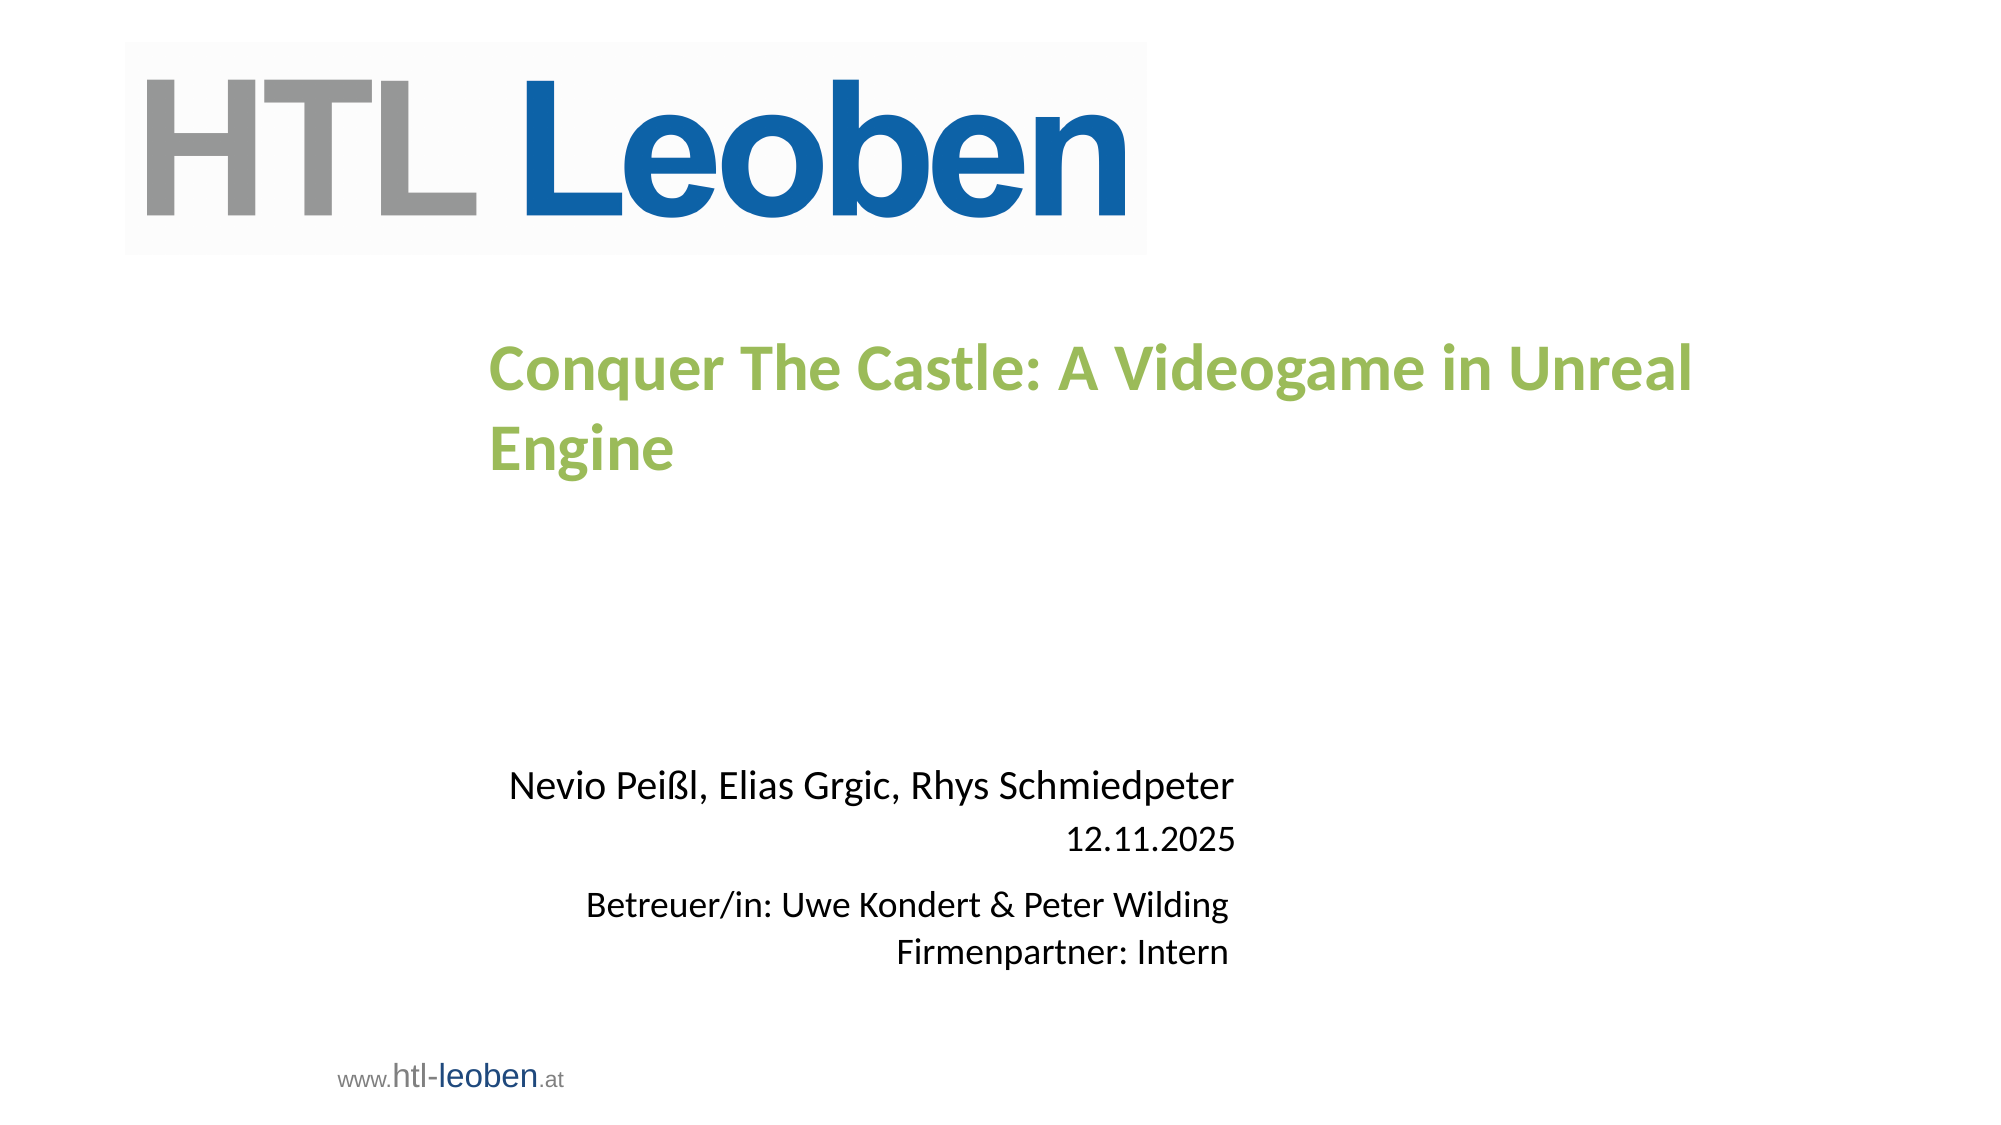

Conquer The Castle: A Videogame in Unreal Engine

Nevio Peißl, Elias Grgic, Rhys Schmiedpeter
12.11.2025
Betreuer/in: Uwe Kondert & Peter Wilding
Firmenpartner: Intern